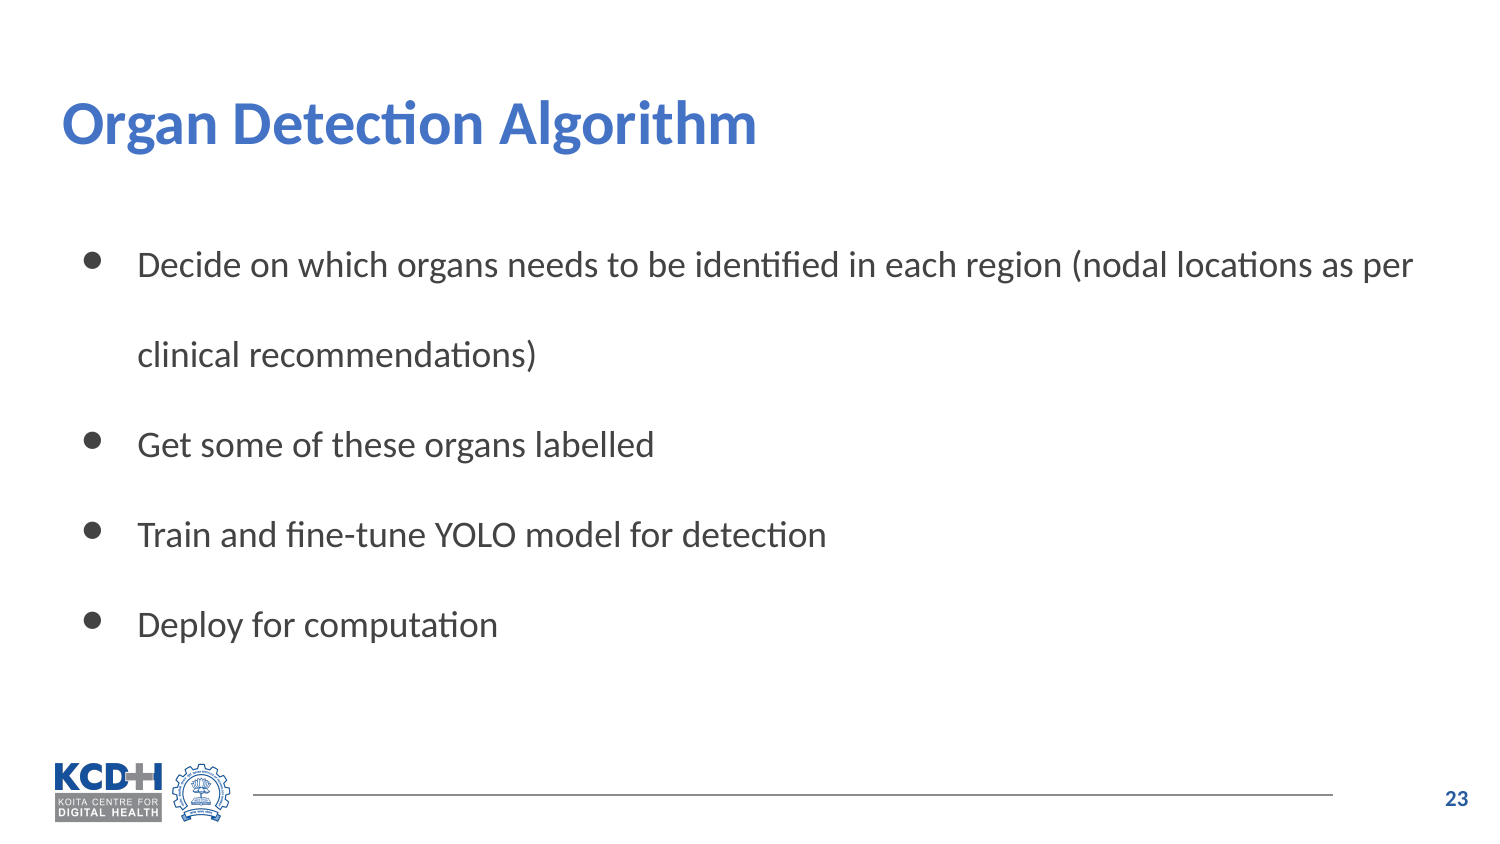

# Organ Detection Algorithm
Decide on which organs needs to be identified in each region (nodal locations as per clinical recommendations)
Get some of these organs labelled
Train and fine-tune YOLO model for detection
Deploy for computation
23